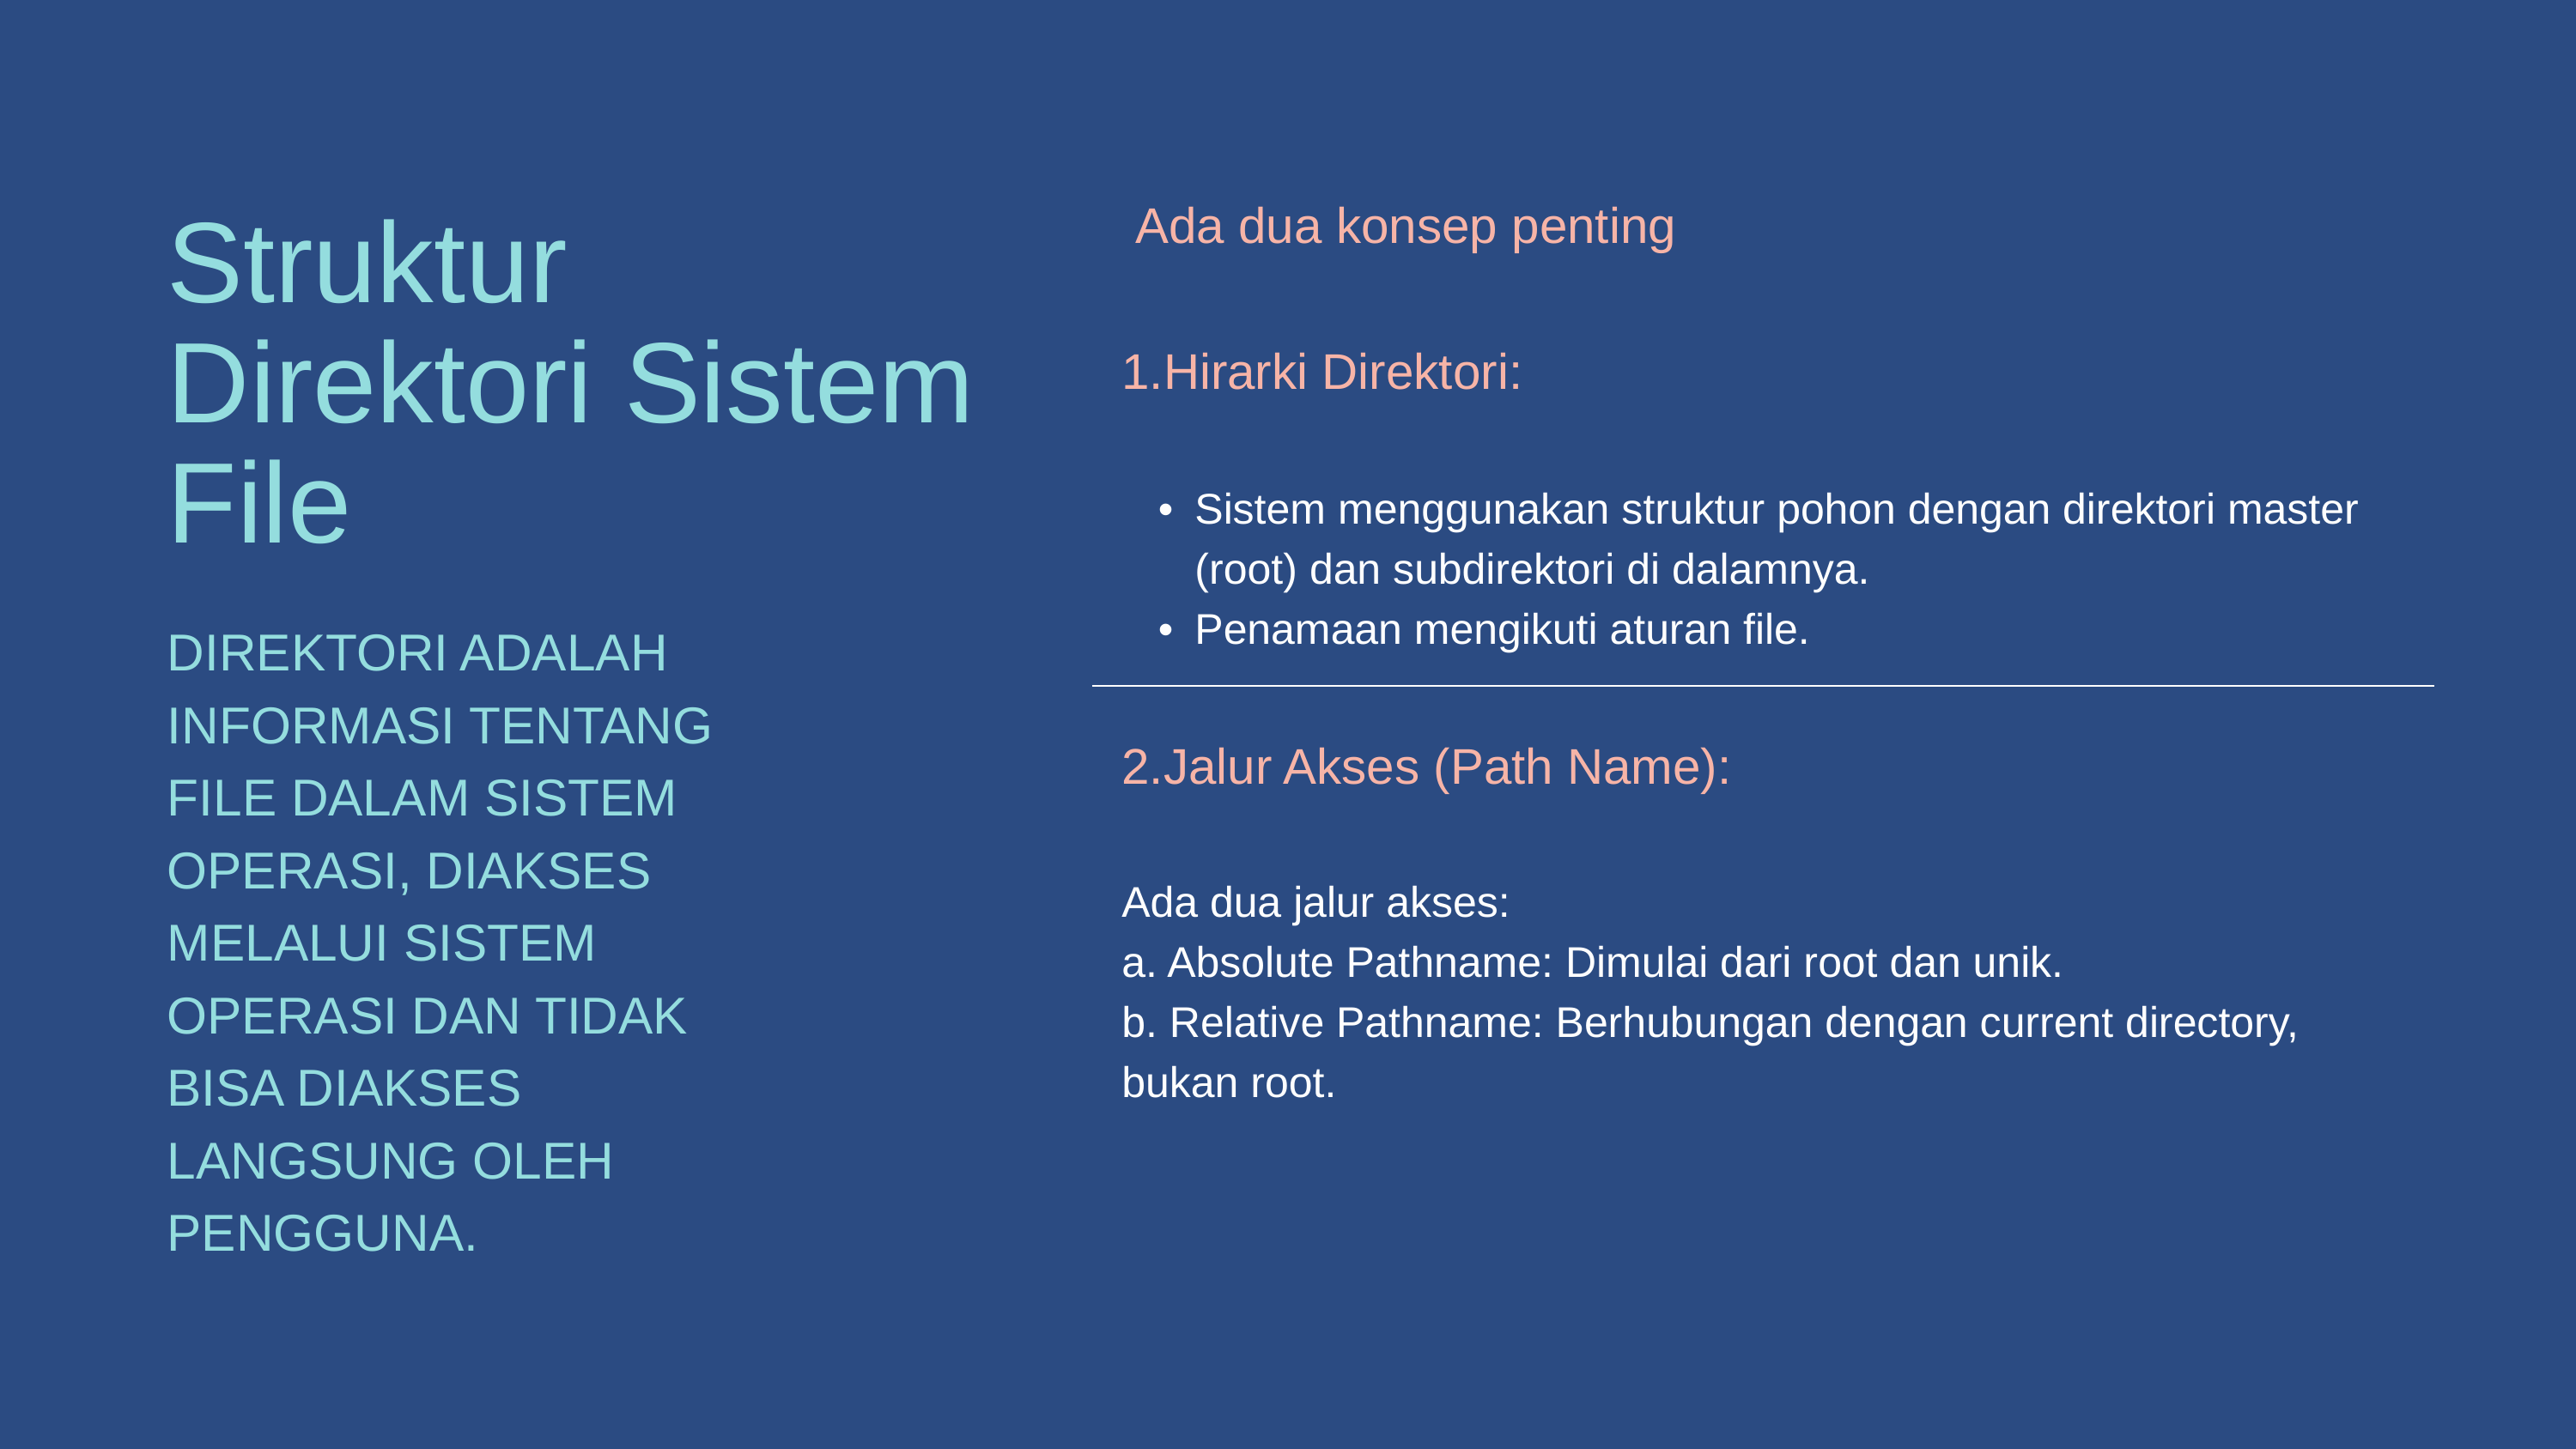

| Ada dua konsep penting |
| --- |
| 1.Hirarki Direktori: |
| Sistem menggunakan struktur pohon dengan direktori master (root) dan subdirektori di dalamnya. Penamaan mengikuti aturan file. |
| 2.Jalur Akses (Path Name): |
| Ada dua jalur akses: a. Absolute Pathname: Dimulai dari root dan unik. b. Relative Pathname: Berhubungan dengan current directory, bukan root. |
Struktur Direktori Sistem File
DIREKTORI ADALAH INFORMASI TENTANG FILE DALAM SISTEM OPERASI, DIAKSES MELALUI SISTEM OPERASI DAN TIDAK BISA DIAKSES LANGSUNG OLEH PENGGUNA.